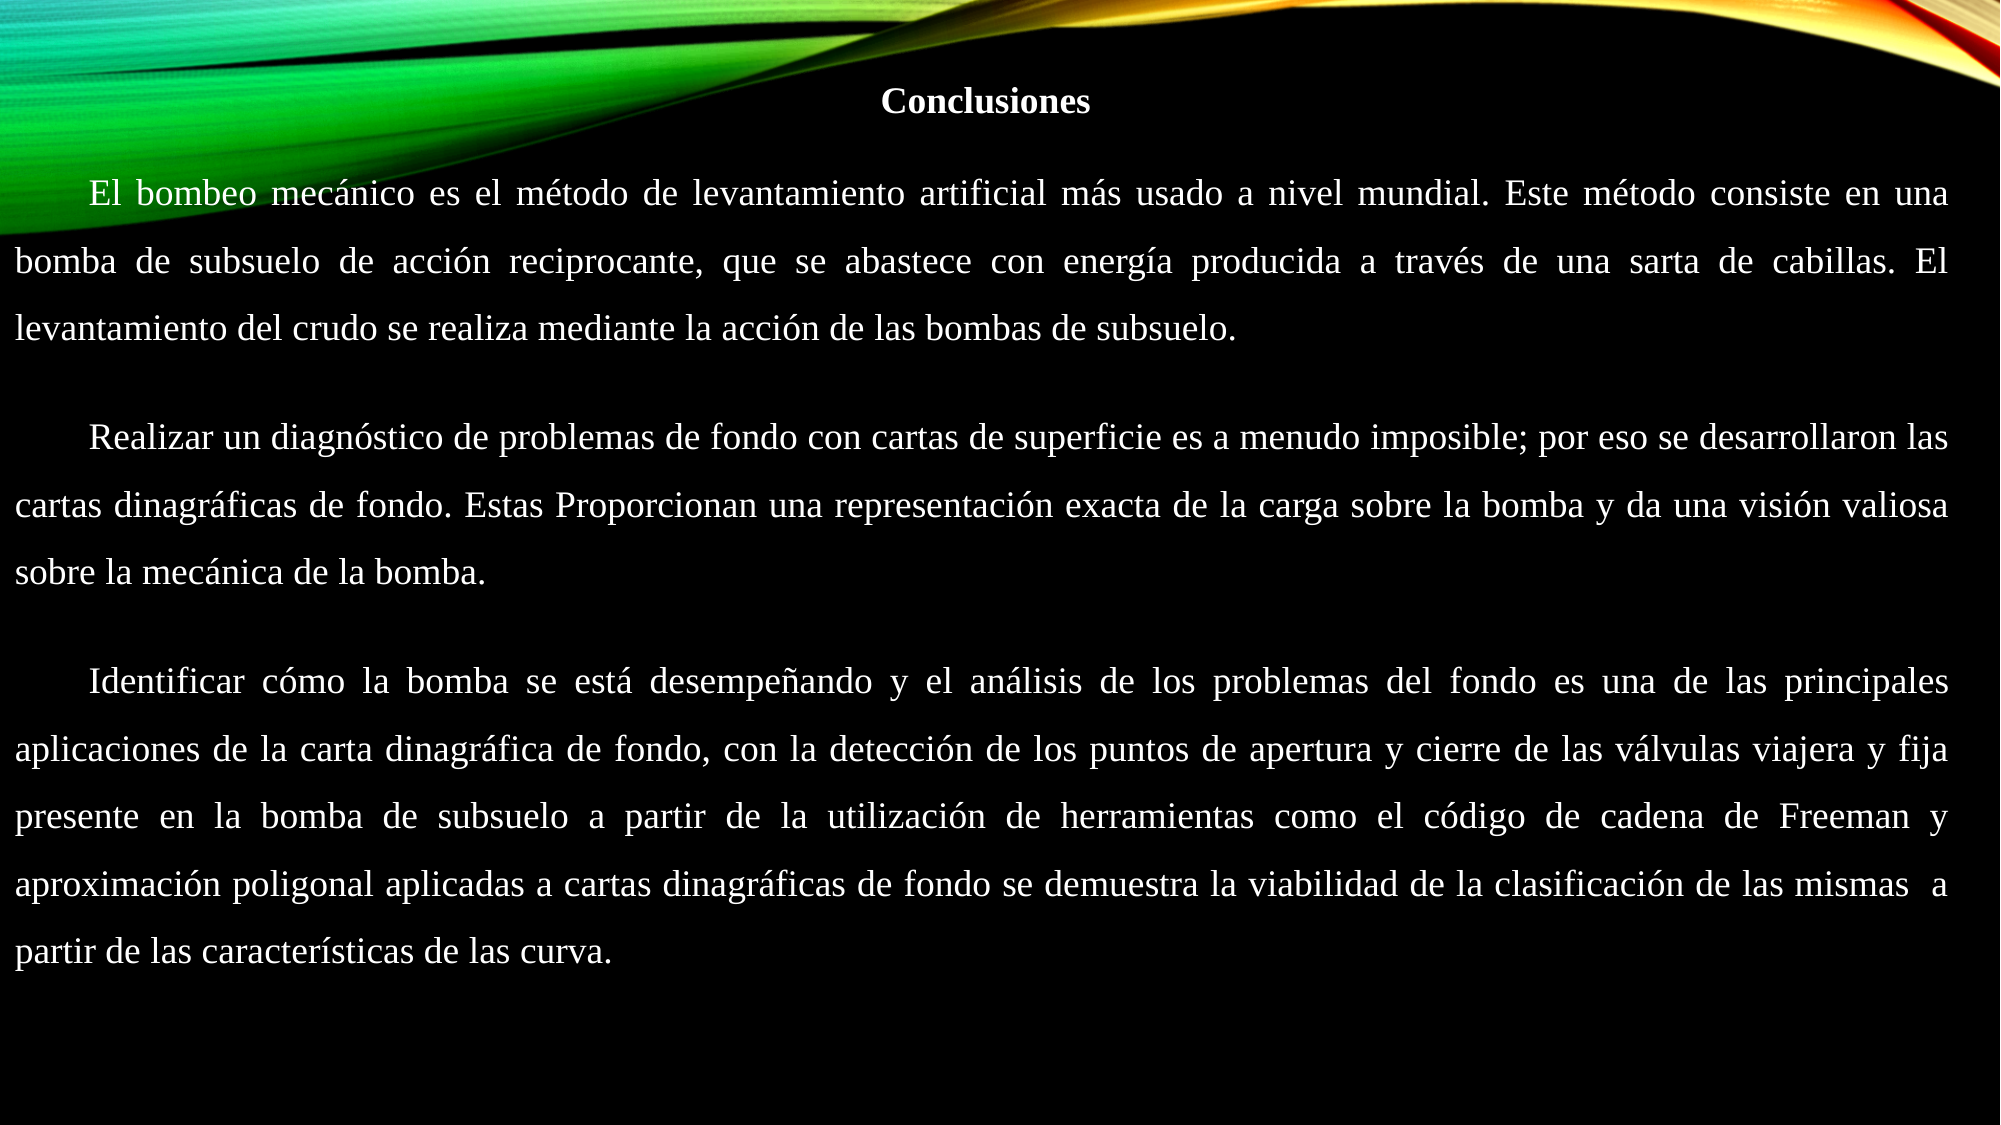

Conclusiones
El bombeo mecánico es el método de levantamiento artificial más usado a nivel mundial. Este método consiste en una bomba de subsuelo de acción reciprocante, que se abastece con energía producida a través de una sarta de cabillas. El levantamiento del crudo se realiza mediante la acción de las bombas de subsuelo.
Realizar un diagnóstico de problemas de fondo con cartas de superficie es a menudo imposible; por eso se desarrollaron las cartas dinagráficas de fondo. Estas Proporcionan una representación exacta de la carga sobre la bomba y da una visión valiosa sobre la mecánica de la bomba.
Identificar cómo la bomba se está desempeñando y el análisis de los problemas del fondo es una de las principales aplicaciones de la carta dinagráfica de fondo, con la detección de los puntos de apertura y cierre de las válvulas viajera y fija presente en la bomba de subsuelo a partir de la utilización de herramientas como el código de cadena de Freeman y aproximación poligonal aplicadas a cartas dinagráficas de fondo se demuestra la viabilidad de la clasificación de las mismas  a partir de las características de las curva.